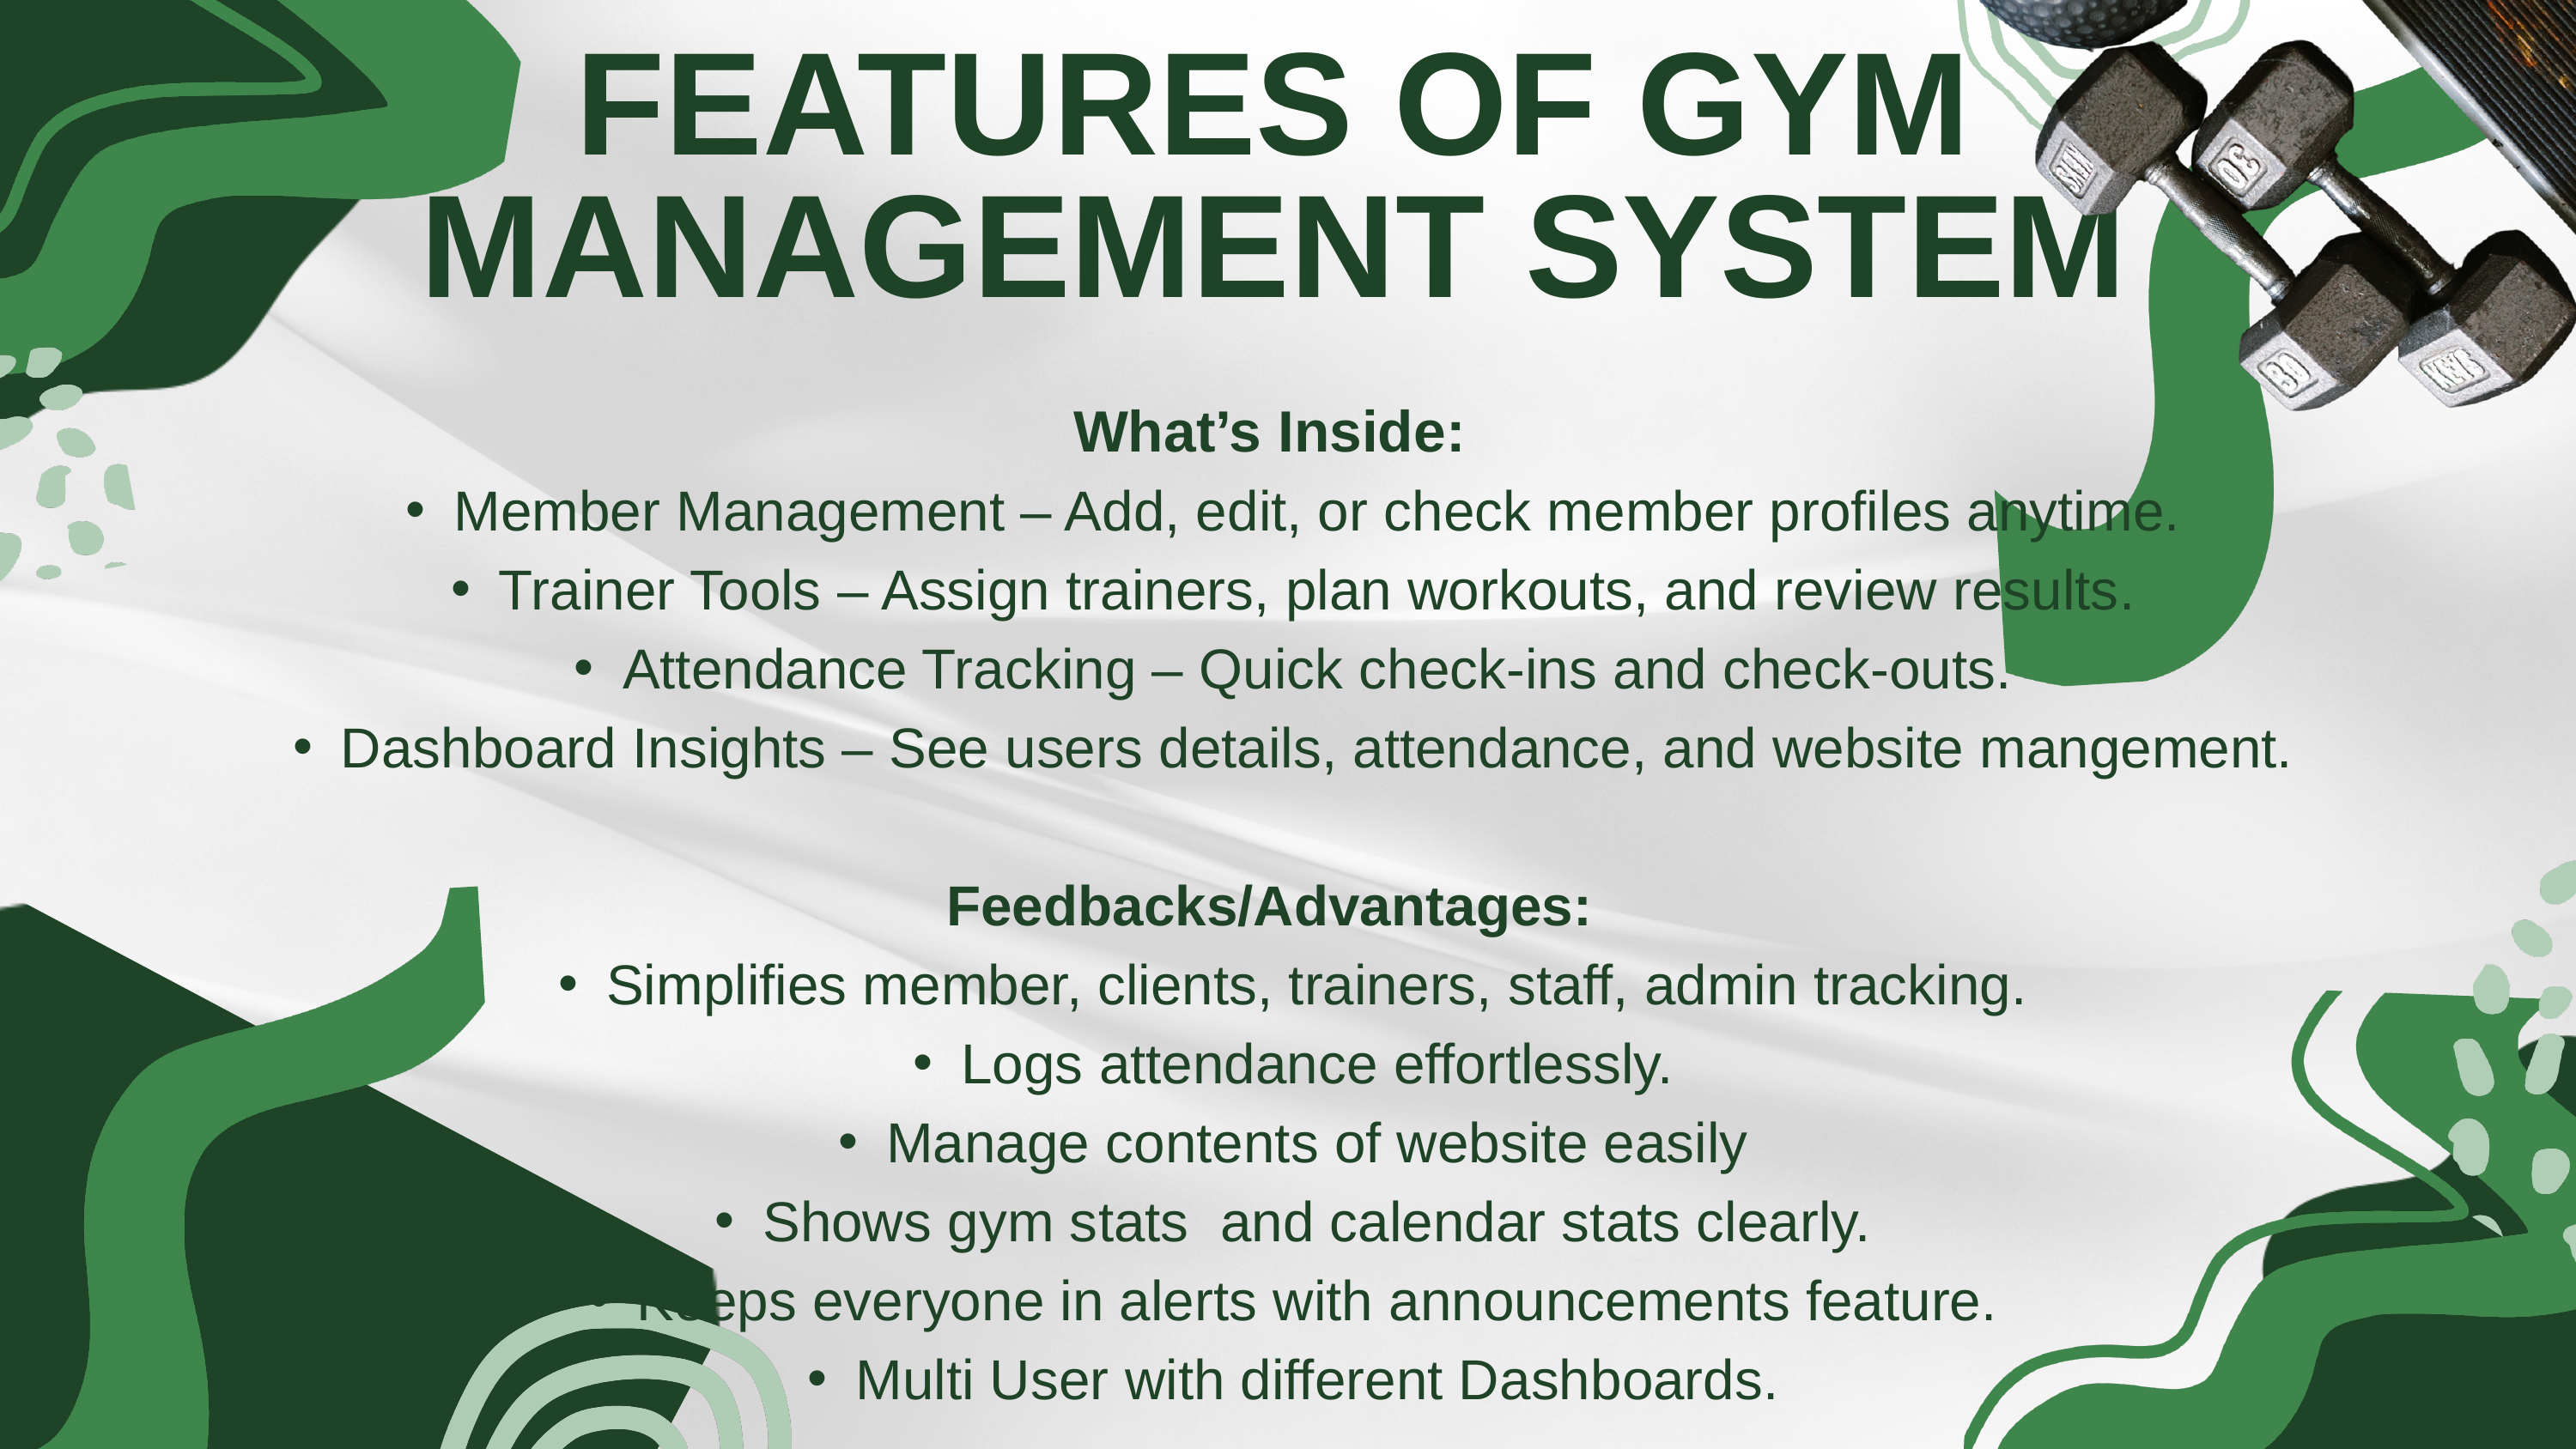

FEATURES OF GYM MANAGEMENT SYSTEM

What’s Inside:
Member Management – Add, edit, or check member profiles anytime.
Trainer Tools – Assign trainers, plan workouts, and review results.
Attendance Tracking – Quick check-ins and check-outs.
Dashboard Insights – See users details, attendance, and website mangement.

Feedbacks/Advantages:
Simplifies member, clients, trainers, staff, admin tracking.
Logs attendance effortlessly.
Manage contents of website easily
Shows gym stats  and calendar stats clearly.
Keeps everyone in alerts with announcements feature.
Multi User with different Dashboards.